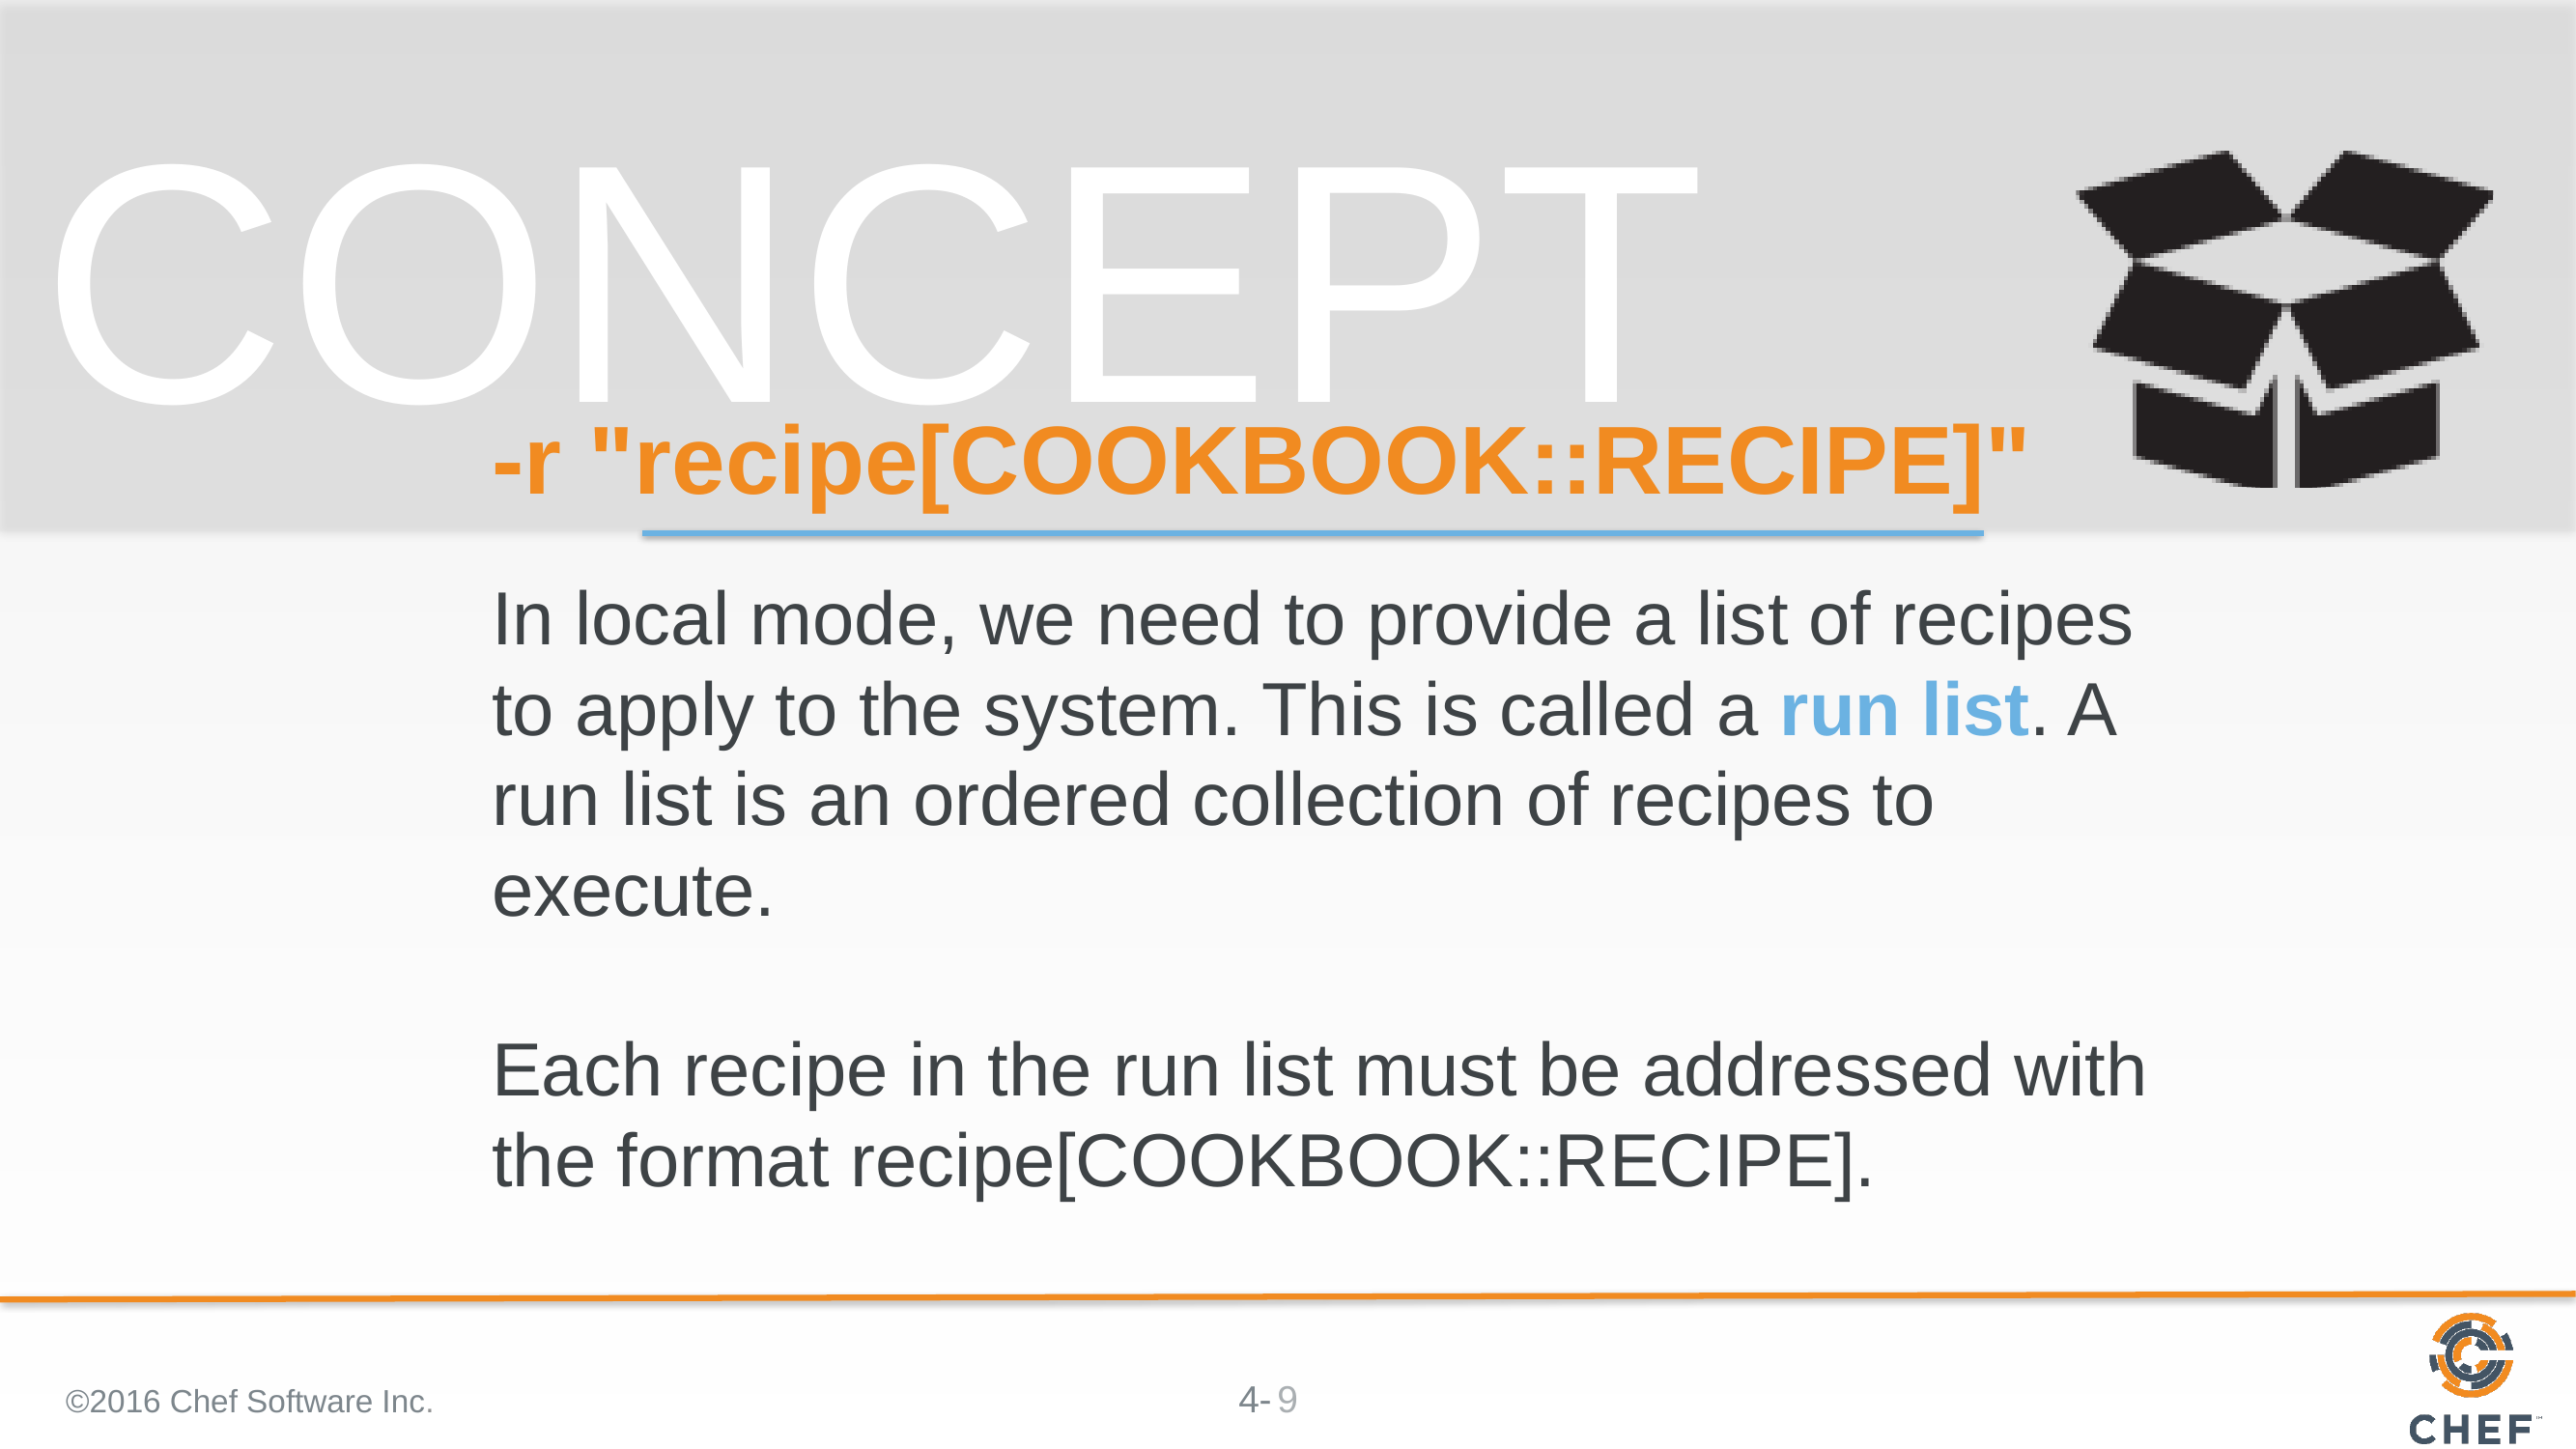

# -r "recipe[COOKBOOK::RECIPE]"
In local mode, we need to provide a list of recipes to apply to the system. This is called a run list. A run list is an ordered collection of recipes to execute.

Each recipe in the run list must be addressed with the format recipe[COOKBOOK::RECIPE].
©2016 Chef Software Inc.
9